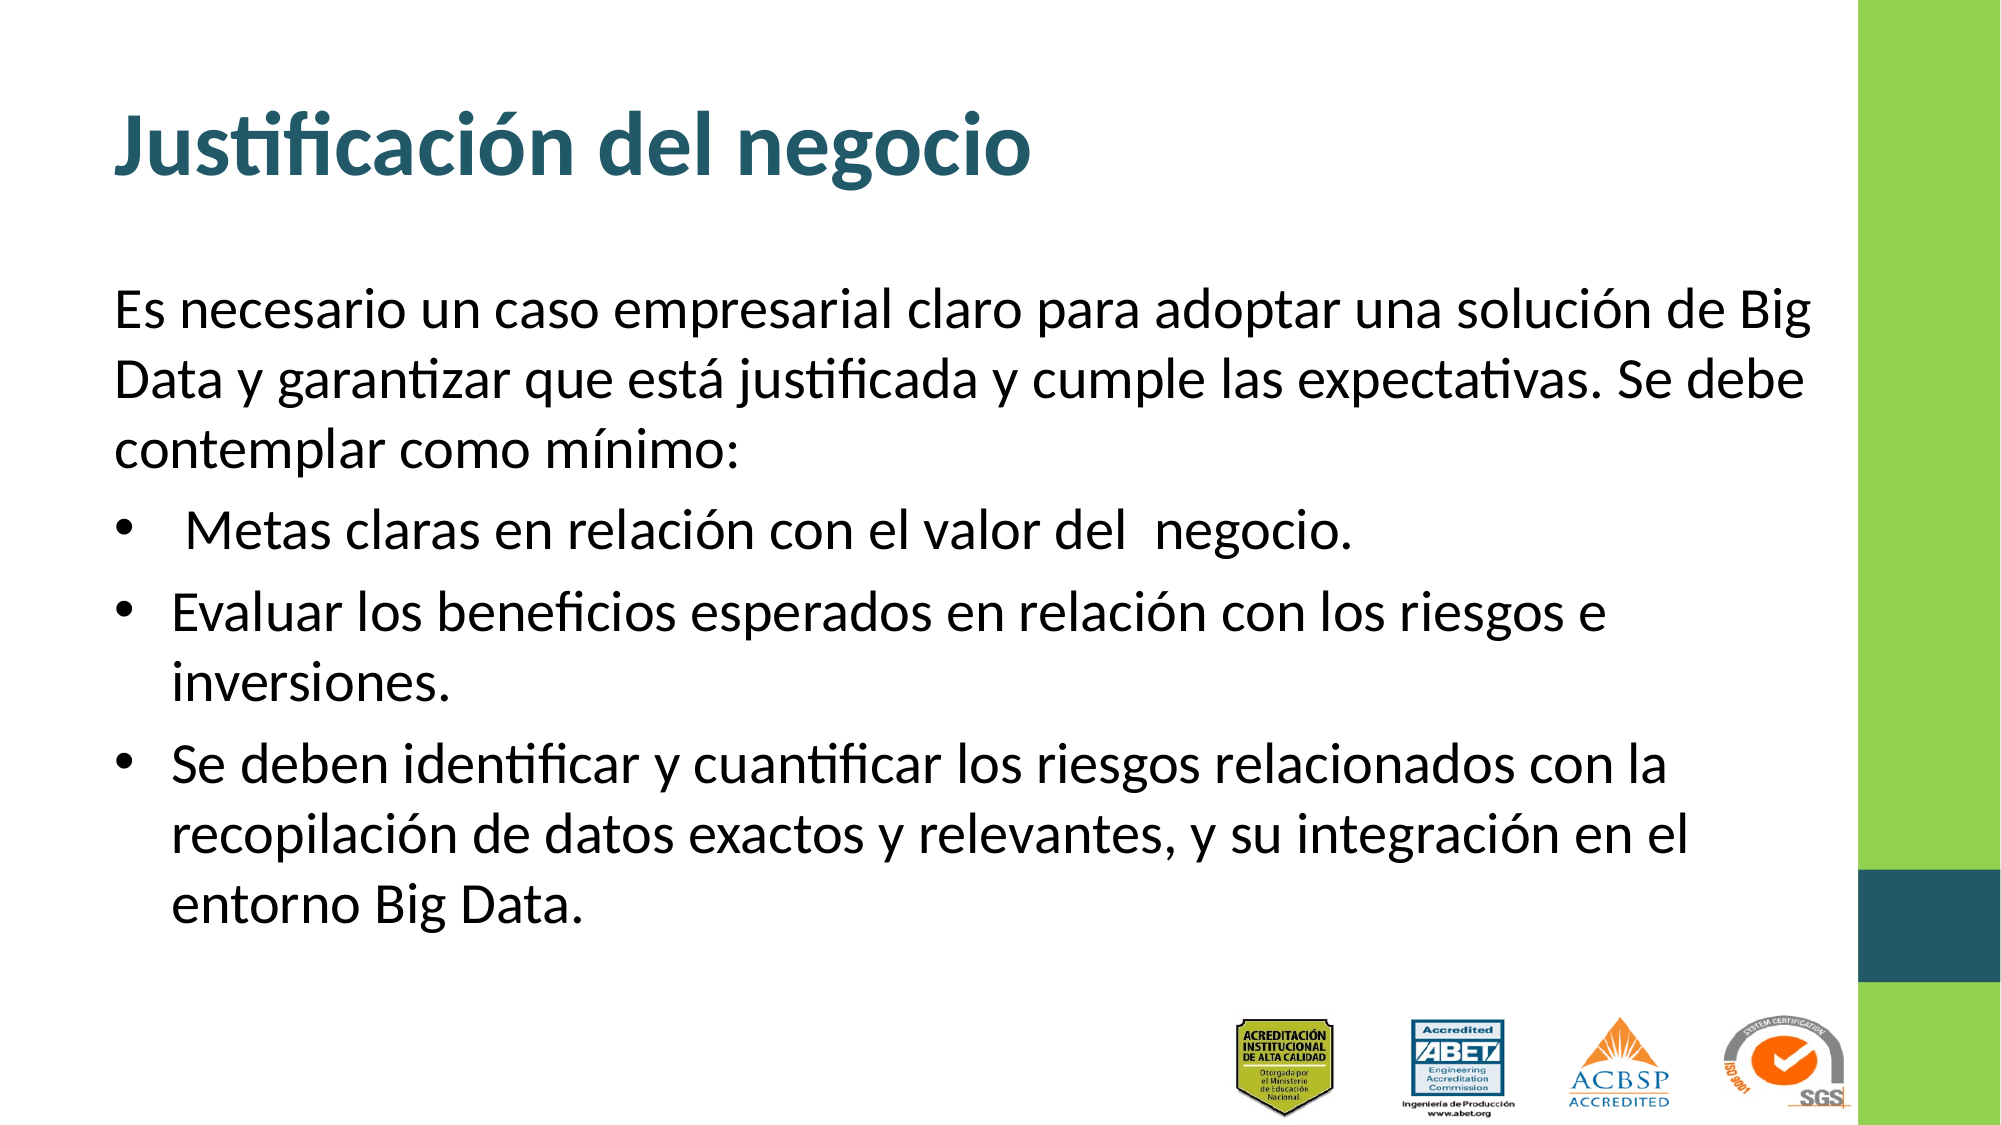

# Justificación del negocio
Es necesario un caso empresarial claro para adoptar una solución de Big Data y garantizar que está justificada y cumple las expectativas. Se debe contemplar como mínimo:
 Metas claras en relación con el valor del  negocio.
Evaluar los beneficios esperados en relación con los riesgos e inversiones.
Se deben identificar y cuantificar los riesgos relacionados con la recopilación de datos exactos y relevantes, y su integración en el entorno Big Data.